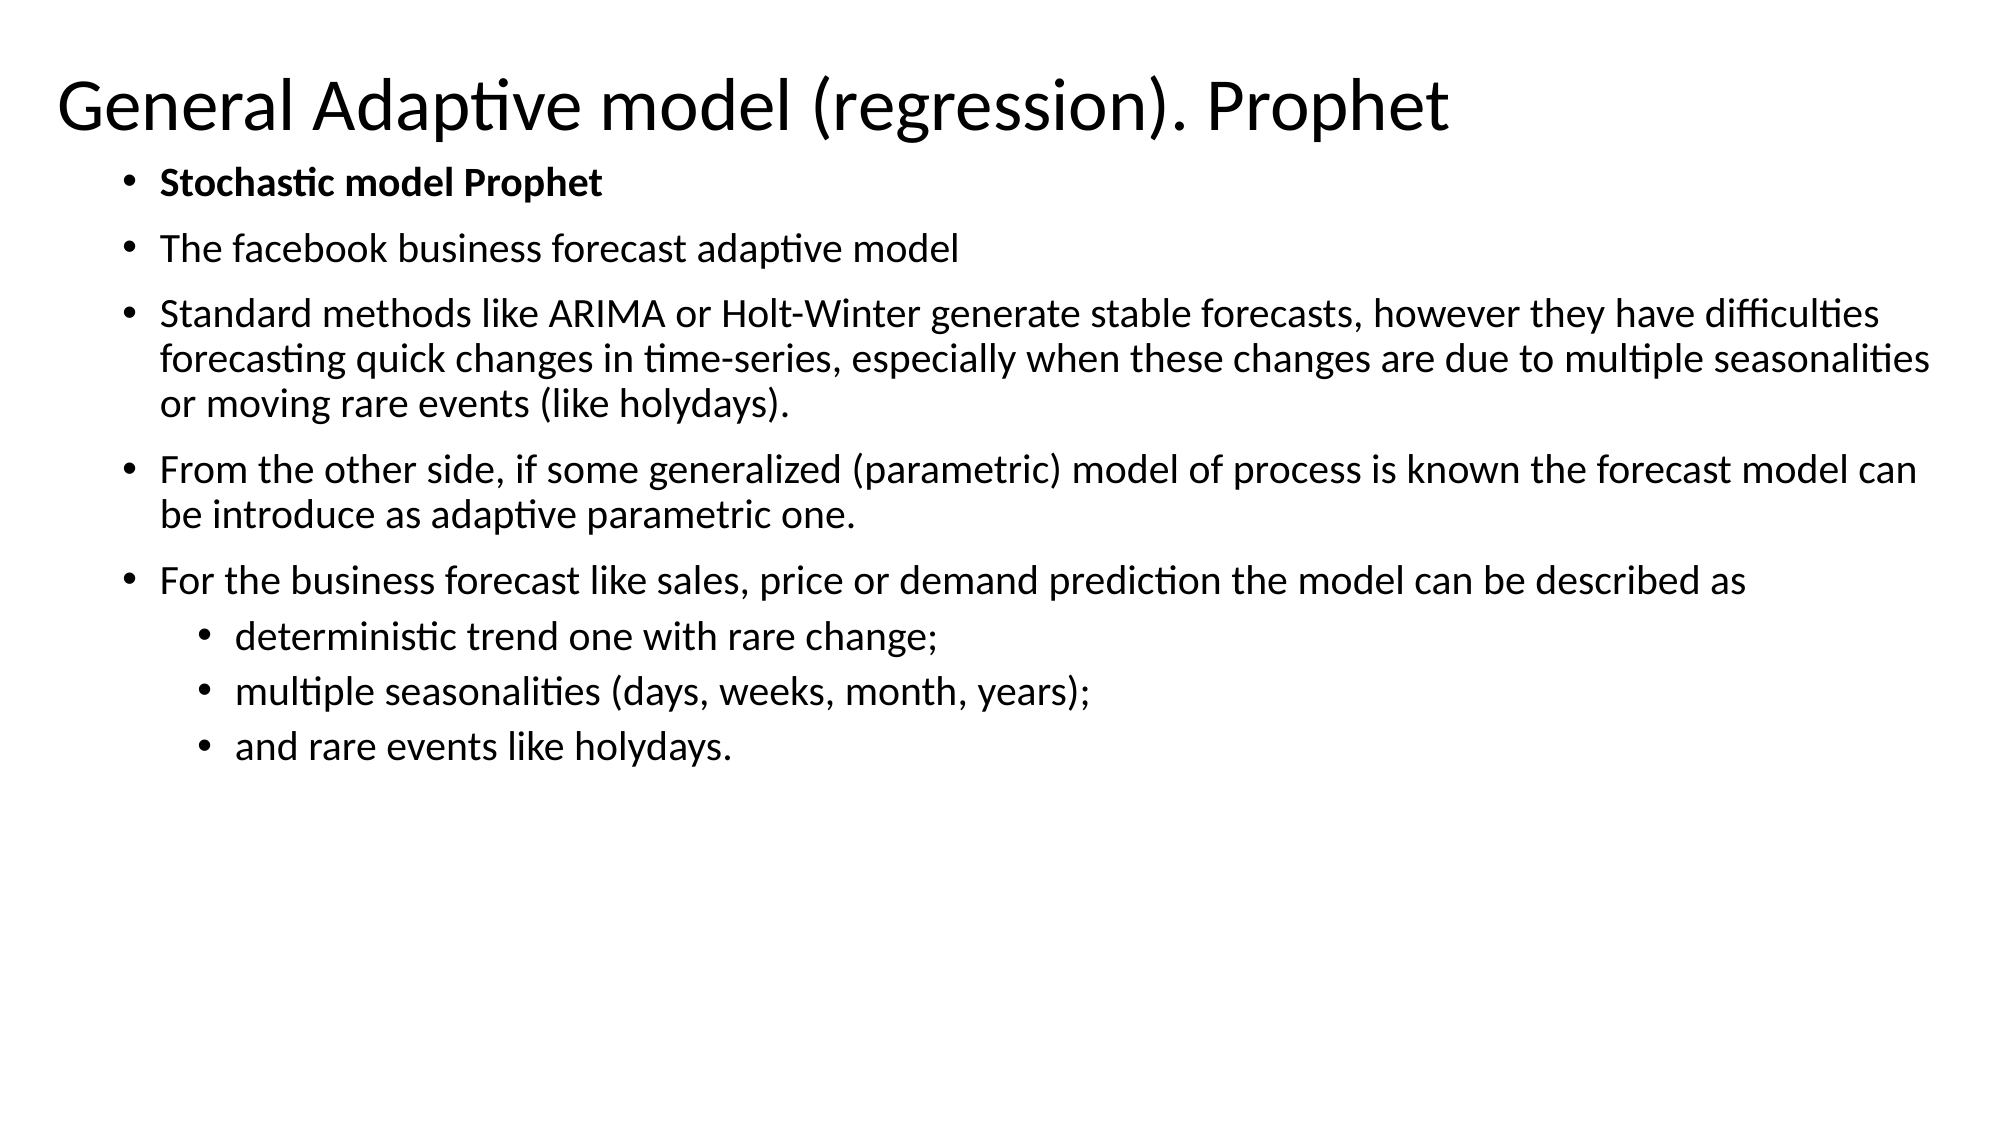

# General Adaptive model (regression). Prophet
Stochastic model Prophet
The facebook business forecast adaptive model
Standard methods like ARIMA or Holt-Winter generate stable forecasts, however they have difficulties forecasting quick changes in time-series, especially when these changes are due to multiple seasonalities or moving rare events (like holydays).
From the other side, if some generalized (parametric) model of process is known the forecast model can be introduce as adaptive parametric one.
For the business forecast like sales, price or demand prediction the model can be described as
deterministic trend one with rare change;
multiple seasonalities (days, weeks, month, years);
and rare events like holydays.